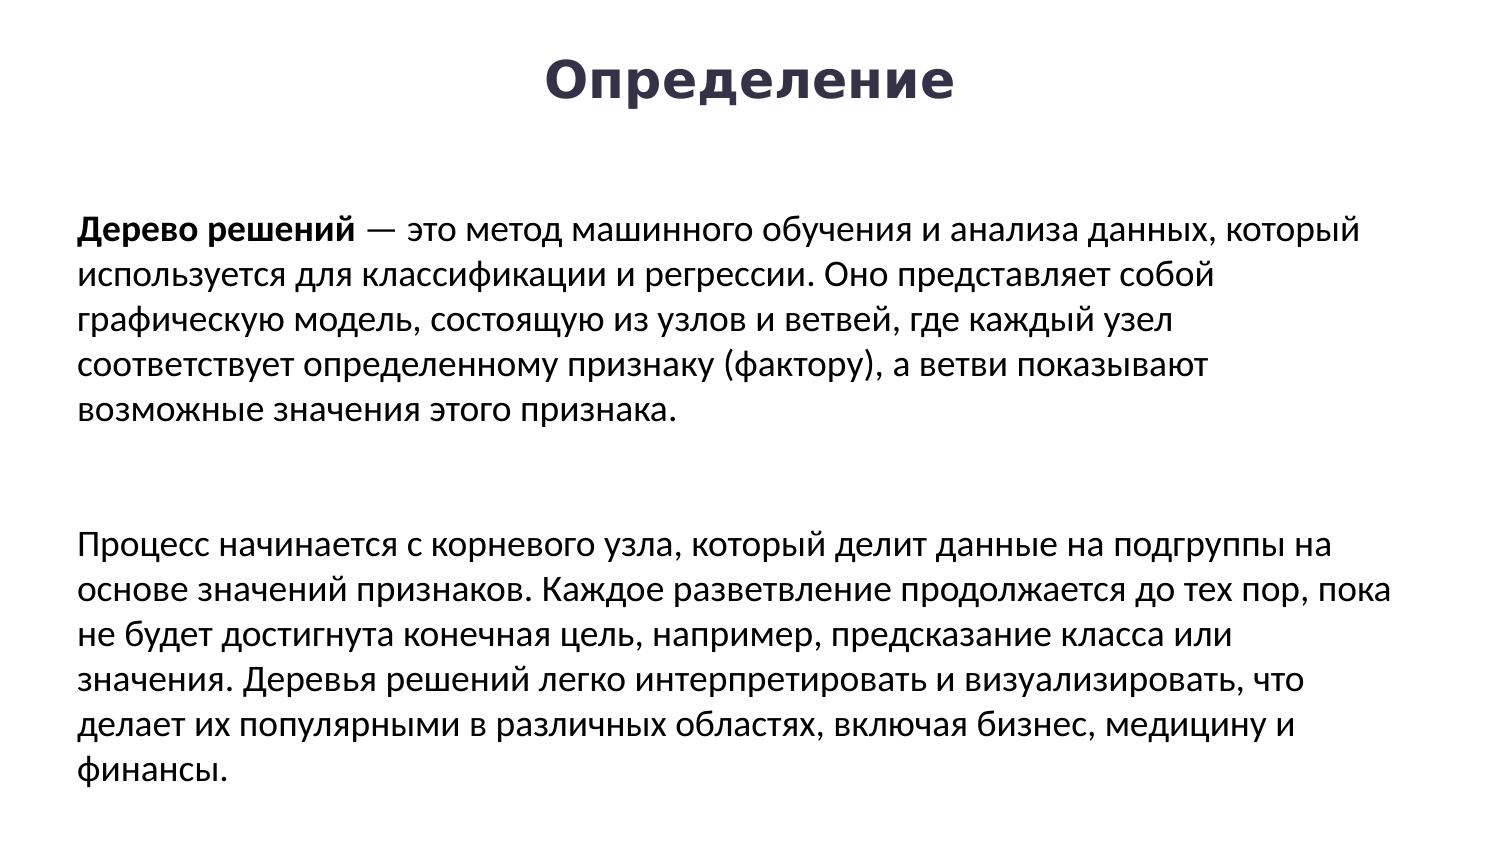

# Определение
Дерево решений — это метод машинного обучения и анализа данных, который используется для классификации и регрессии. Оно представляет собой графическую модель, состоящую из узлов и ветвей, где каждый узел соответствует определенному признаку (фактору), а ветви показывают возможные значения этого признака.

Процесс начинается с корневого узла, который делит данные на подгруппы на основе значений признаков. Каждое разветвление продолжается до тех пор, пока не будет достигнута конечная цель, например, предсказание класса или значения. Деревья решений легко интерпретировать и визуализировать, что делает их популярными в различных областях, включая бизнес, медицину и финансы.